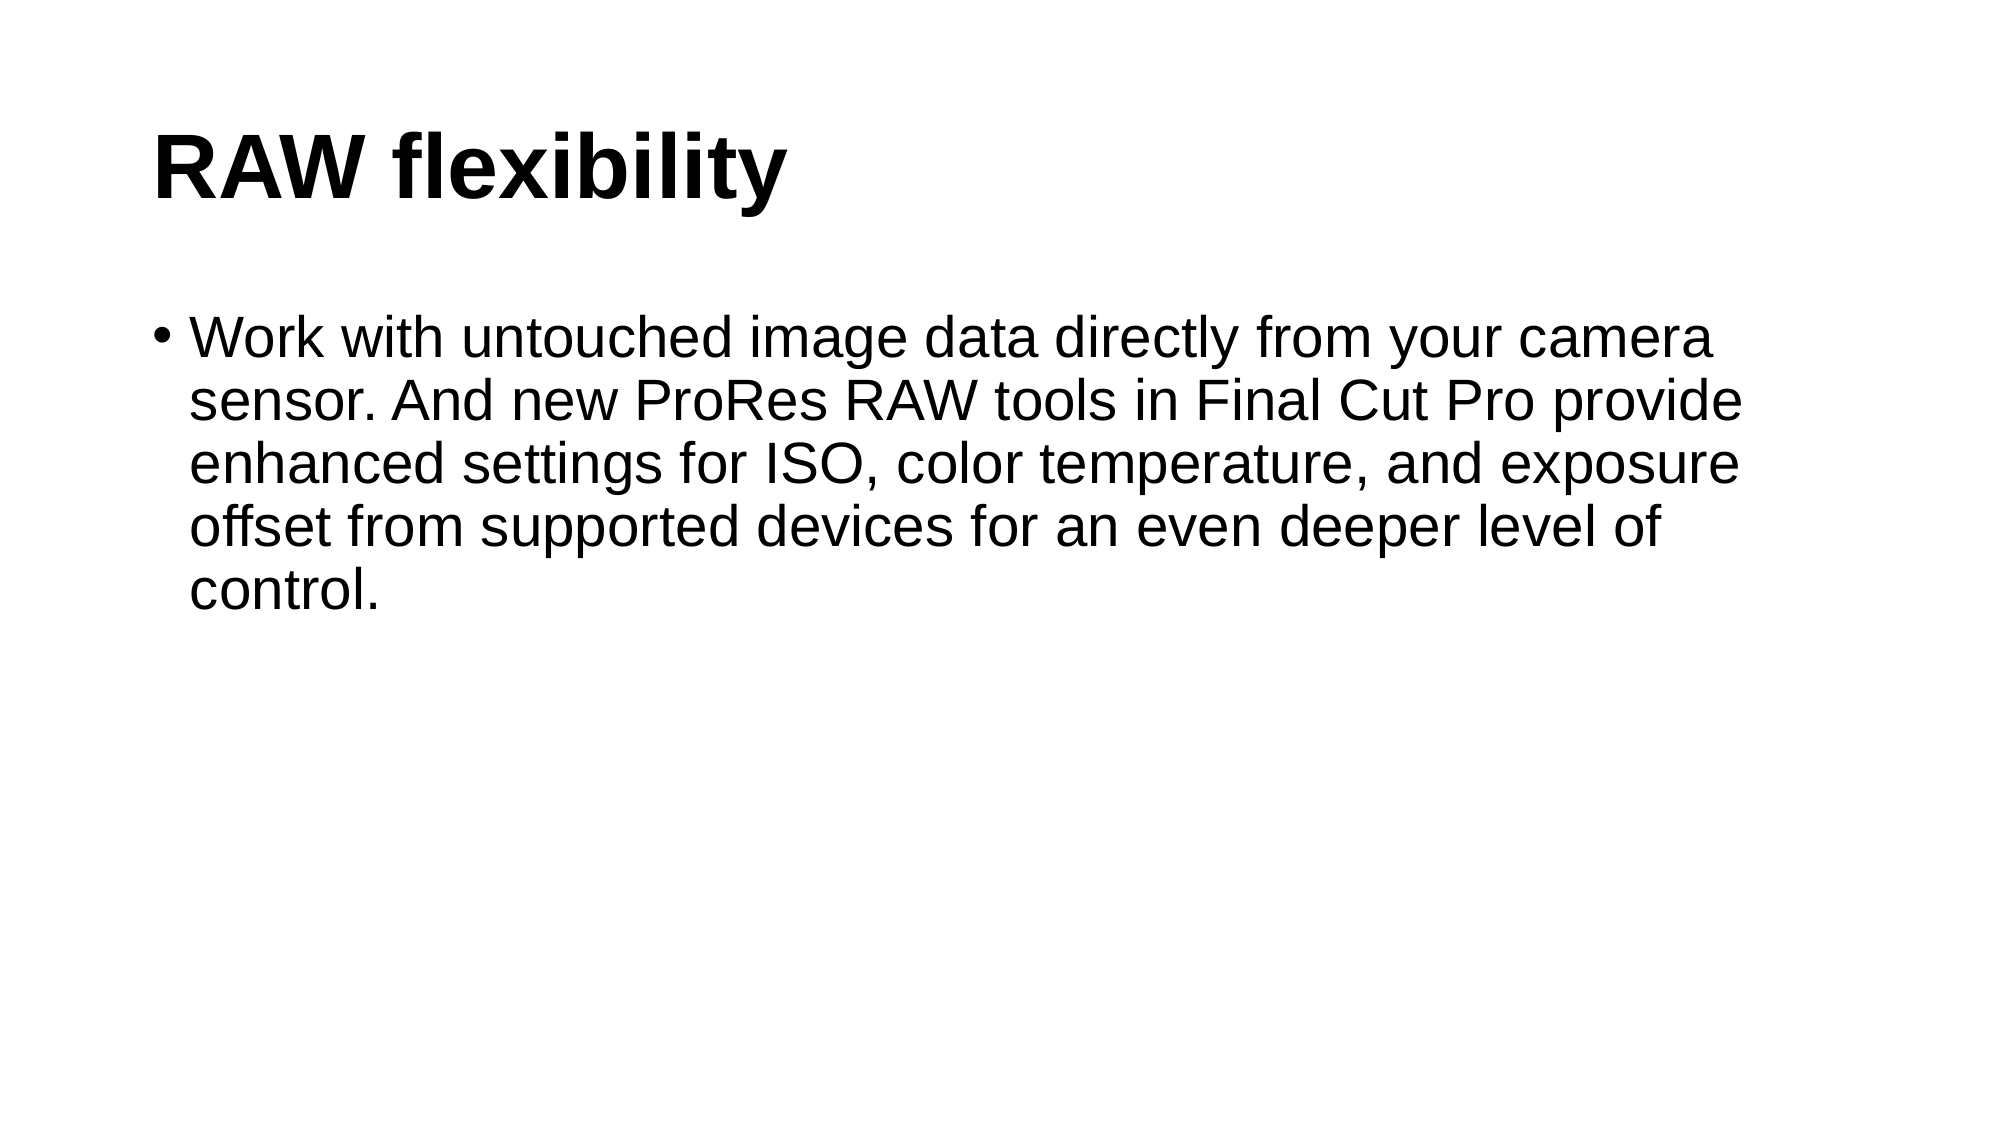

# RAW flexibility
Work with untouched image data directly from your camera sensor. And new ProRes RAW tools in Final Cut Pro provide enhanced settings for ISO, color temperature, and exposure offset from supported devices for an even deeper level of control.